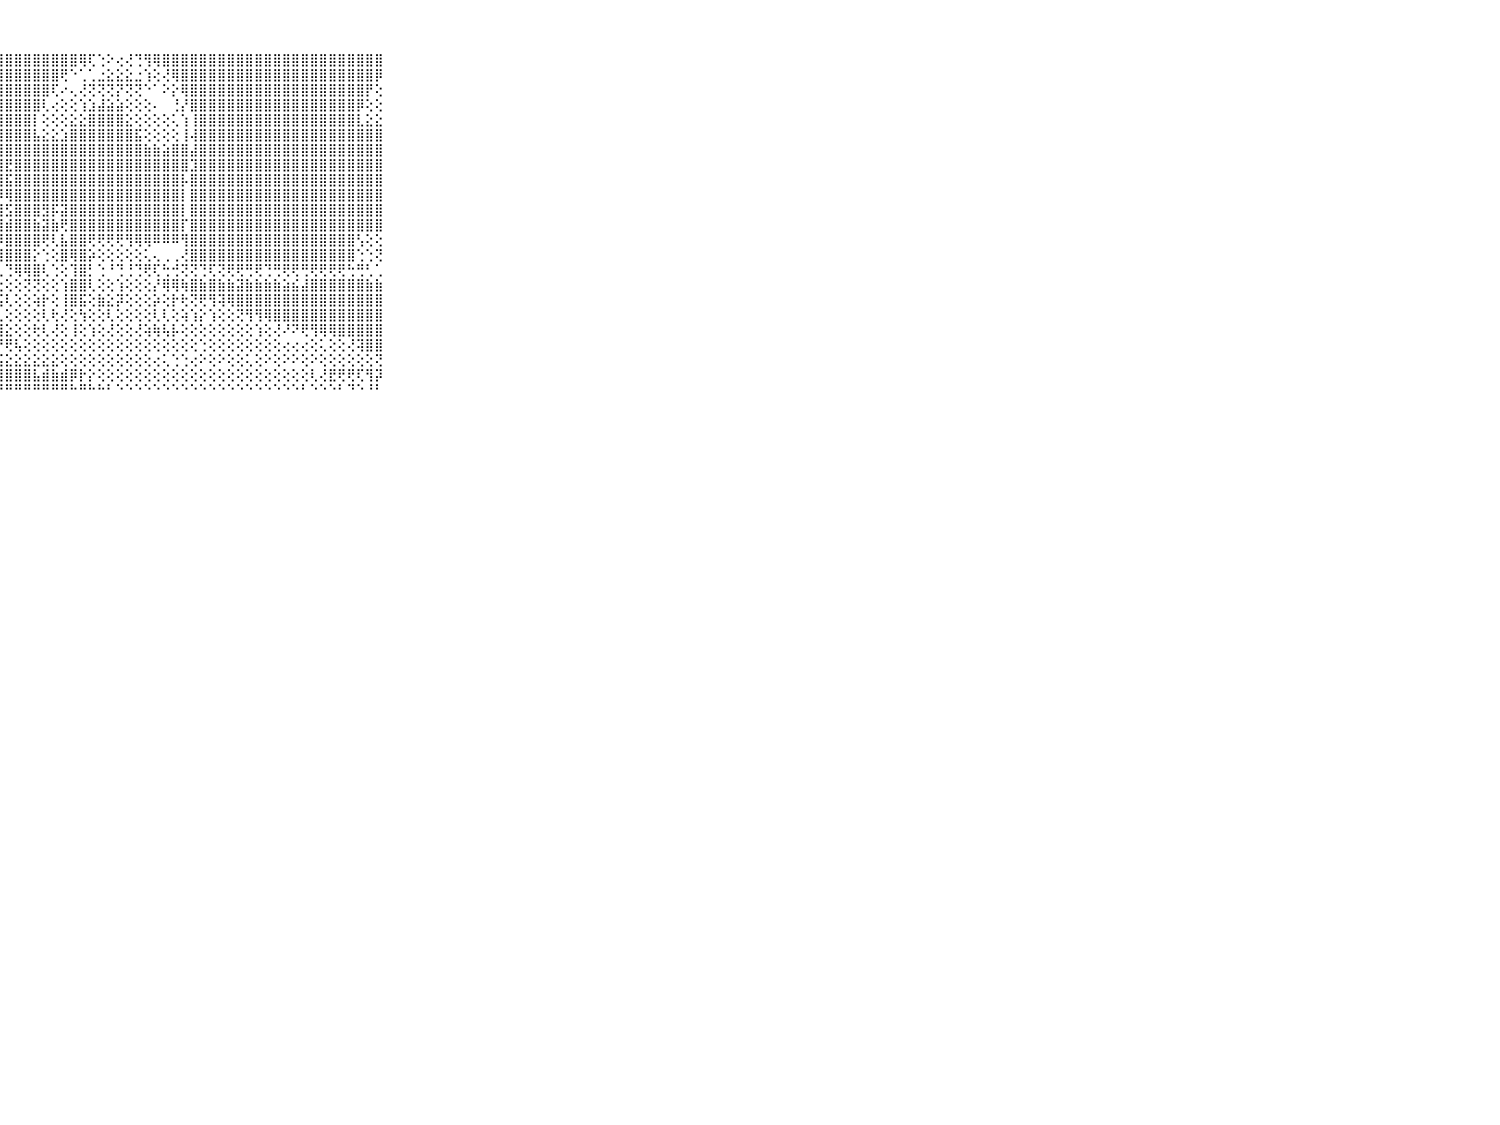

⠀⠀⠀⠀⠀⠀⠀⠀⠀⠀⠀⢸⣿⣿⣿⣿⣿⣿⣿⣿⣿⣿⣿⣿⣿⣿⣿⣿⣿⣿⣿⣿⣿⣿⣿⣿⢿⢏⢑⠕⢔⢜⢙⢻⢿⣿⣿⣿⣿⣿⣿⣿⣿⣿⣿⣿⣿⣿⣿⣿⣿⣿⣿⣿⣿⣿⣿⣿⣿⠀⠀⠀⠀⠀⠀⠀⠀⠀⠀⠀⠀
⠀⠀⠀⠀⠀⠀⠀⠀⠀⠀⠀⢸⣿⣿⣿⣿⣿⣿⣿⣿⣿⣿⣿⣿⣿⣿⣿⣿⣿⣿⣿⣿⣿⣿⢟⠑⢁⢁⣐⣕⣕⣕⣐⢱⢕⢜⢿⣿⣿⣿⣿⣿⣿⣿⣿⣿⣿⣿⣿⣿⣿⣿⣿⣿⣿⣿⣿⣿⡿⠀⠀⠀⠀⠀⠀⠀⠀⠀⠀⠀⠀
⠀⠀⠀⠀⠀⠀⠀⠀⠀⠀⠀⢸⣿⣿⣿⣿⣿⣿⣿⣿⣿⣿⣿⣿⣿⣿⣿⣿⣿⣿⣿⣿⣿⢏⠔⢄⢜⢝⢝⢝⡝⢝⢝⠑⠁⠕⡕⢿⣿⣿⣿⣿⣿⣿⣿⣿⣿⣿⣿⣿⣿⣿⣿⣿⣿⣿⣿⡟⢕⠀⠀⠀⠀⠀⠀⠀⠀⠀⠀⠀⠀
⠀⠀⠀⠀⠀⠀⠀⠀⠀⠀⠀⢸⣿⣿⣿⣿⣿⣿⣿⣿⣿⣿⣿⣿⣿⣿⣿⣿⣿⣿⣿⣿⢇⢔⢕⢕⢱⣱⣼⣵⣵⢕⢕⢕⠄⠀⢘⡜⣿⣿⣿⣿⣿⣿⣿⣿⣿⣿⣿⣿⣿⣿⣿⣿⣿⣿⡿⢕⢕⠀⠀⠀⠀⠀⠀⠀⠀⠀⠀⠀⠀
⠀⠀⠀⠀⠀⠀⠀⠀⠀⠀⠀⢸⣿⣿⣿⣿⣿⣿⣿⣿⣿⣿⣿⣿⣿⣿⣿⣿⣿⣿⣿⡇⢕⢕⢕⣕⣕⣿⣿⣿⣿⣕⢕⢕⢕⢕⢅⢱⢸⣿⣿⣿⣿⣿⣿⣿⣿⣿⣿⣿⣿⣿⣿⣿⣿⣿⣇⣕⣕⠀⠀⠀⠀⠀⠀⠀⠀⠀⠀⠀⠀
⠀⠀⠀⠀⠀⠀⠀⠀⠀⠀⠀⢸⣿⣿⣿⣿⣿⣿⣿⣿⣿⣿⣿⣿⣿⣿⣿⣿⣿⣿⣿⣧⣕⣕⣱⣿⣿⣿⣿⣿⣿⣿⣯⢕⢕⢕⢕⢸⢼⣿⣿⣿⣿⣿⣿⣿⣿⣿⣿⣿⣿⣿⣿⣿⣿⣿⣿⣿⣿⠀⠀⠀⠀⠀⠀⠀⠀⠀⠀⠀⠀
⠀⠀⠀⠀⠀⠀⠀⠀⠀⠀⠀⢸⣿⣿⣿⣿⣿⣿⣿⣿⣿⣿⣿⣿⣿⣿⣿⣿⣿⣿⣿⣿⣿⣿⣿⣿⣿⣿⣿⣿⣿⣿⣿⣷⣷⣵⣿⣿⣼⣿⣿⣿⣿⣿⣿⣿⣿⣿⣿⣿⣿⣿⣿⣿⣿⣿⣿⣿⣿⠀⠀⠀⠀⠀⠀⠀⠀⠀⠀⠀⠀
⠀⠀⠀⠀⠀⠀⠀⠀⠀⠀⠀⢸⣿⣿⣿⣿⣿⣿⣿⣿⣟⣿⣿⣿⣿⣿⣿⣿⣟⣿⣿⣿⣿⣿⣿⣿⣿⣿⣿⣿⣿⣿⣿⣿⣿⣿⣿⣿⣹⣿⣿⣿⣿⣿⣿⣿⣿⣿⣿⣿⣿⣿⣿⣿⣿⣿⣿⣿⣿⠀⠀⠀⠀⠀⠀⠀⠀⠀⠀⠀⠀
⠀⠀⠀⠀⠀⠀⠀⠀⠀⠀⠀⢸⣿⢯⢿⣿⣿⣿⣿⣿⣯⣿⣿⢿⣽⣿⡿⣿⣯⣿⣿⣿⣿⣿⣿⣿⣿⣿⣿⣿⣿⣿⣿⣿⣿⣿⣿⡧⣿⣿⣿⣿⣿⣿⣿⣿⣿⣿⣿⣿⣿⣿⣿⣿⣿⣿⣿⣿⣿⠀⠀⠀⠀⠀⠀⠀⠀⠀⠀⠀⠀
⠀⠀⠀⠀⠀⠀⠀⠀⠀⠀⠀⢸⣿⣟⡿⣿⣿⣿⣿⣿⢿⣿⣿⣿⣿⡻⢻⡿⢿⣿⣿⣿⣿⣿⣿⣿⣿⣿⣿⣿⣿⣿⣿⣿⣿⣿⣿⡇⣿⣿⣿⣿⣿⣿⣿⣿⣿⣿⣿⣿⣿⣿⣿⣿⣿⣿⣿⣿⣿⠀⠀⠀⠀⠀⠀⠀⠀⠀⠀⠀⠀
⠀⠀⠀⠀⠀⠀⠀⠀⠀⠀⠀⢸⣿⣽⣟⣿⣿⣿⣿⣿⣿⣿⣿⣿⣽⣿⣿⣿⣫⣿⣿⣿⣻⡯⣽⣿⣿⣿⣿⣿⣿⣿⣿⣿⣿⣿⣿⡇⣿⣿⣿⣿⣿⣿⣿⣿⣿⣿⣿⣿⣿⣿⣿⣿⣿⣿⣿⣿⣿⠀⠀⠀⠀⠀⠀⠀⠀⠀⠀⠀⠀
⠀⠀⠀⠀⠀⠀⠀⠀⠀⠀⠀⢸⣿⣿⣇⣿⣿⣿⣿⡿⣿⣿⣿⢿⢝⢿⢽⢾⣾⣿⣿⣷⣽⣷⢟⣿⣿⣿⣿⣿⣿⣿⣿⣿⣿⣿⣿⡏⣿⣿⣿⣿⣿⣿⣿⣿⣿⣿⣿⣿⣿⣿⣿⣿⣿⣿⣿⣿⣿⠀⠀⠀⠀⠀⠀⠀⠀⠀⠀⠀⠀
⠀⠀⠀⠀⠀⠀⠀⠀⠀⠀⠀⠘⢻⢿⢾⣿⢷⣿⢿⢟⡏⢟⢿⢻⢿⢹⢽⡿⣿⣿⣿⣿⢟⢇⣧⣿⣿⢟⢟⢟⢟⢻⢿⢿⠿⠿⠿⢻⣿⣿⣿⣿⣿⣿⣿⣿⣿⣿⣿⣿⣿⣿⣿⣿⣿⣿⢣⢕⢕⠀⠀⠀⠀⠀⠀⠀⠀⠀⠀⠀⠀
⠀⠀⠀⠀⠀⠀⠀⠀⠀⠀⠀⠀⢁⣁⢱⣧⣽⢽⢿⣯⢿⢝⢹⢝⣫⣏⣏⣽⣿⣿⣿⡕⢑⢕⣿⢿⣿⡵⢕⢕⢕⢕⢕⢅⢄⢀⢀⢜⣿⣿⣿⣿⣿⣿⣿⣿⣿⣿⣿⣿⣿⣿⣿⣿⣿⣿⢑⢑⢝⠀⠀⠀⠀⠀⠀⠀⠀⠀⠀⠀⠀
⠀⠀⠀⠀⠀⠀⠀⠀⠀⠀⠀⠀⢅⢅⢁⢁⢄⢅⢀⢁⢁⢑⢁⢁⢁⢁⢁⢁⢙⢿⢿⣿⢇⢑⢕⢹⣿⡃⢑⠘⢙⢘⢙⢟⢏⢓⢚⢝⢝⢙⢏⢝⢟⢟⢛⢟⢙⢛⢟⢟⢛⢟⢟⢟⢟⢓⢛⢃⢁⠀⠀⠀⠀⠀⠀⠀⠀⠀⠀⠀⠀
⠀⠀⠀⠀⠀⠀⠀⠀⠀⠀⠀⢑⢕⢕⢕⡕⢕⢕⢕⢕⢕⢕⢕⢕⢕⢕⢕⢕⢕⢕⢝⢝⢕⢕⢱⣿⣿⢇⢕⢕⢱⢕⢕⢕⡜⢿⢿⢷⣿⣷⣿⣷⣷⣽⣷⣷⣷⣷⣵⣮⣼⣿⣿⣿⣿⣿⣿⣷⣷⠀⠀⠀⠀⠀⠀⠀⠀⠀⠀⠀⠀
⠀⠀⠀⠀⠀⠀⠀⠀⠀⠀⠀⢕⣸⣇⣹⣿⣿⣕⣵⡵⢕⡵⢕⢕⣵⢕⢕⢯⢇⢕⢕⢵⡗⢕⢸⣿⣯⢕⣷⣕⡽⢕⢕⢕⡵⢕⡗⢗⢝⢟⢻⢽⢿⣿⣿⣿⣿⣿⣿⣿⣿⣿⣿⣿⣿⣿⣿⣿⣿⠀⠀⠀⠀⠀⠀⠀⠀⠀⠀⠀⠀
⠀⠀⠀⠀⠀⠀⠀⠀⠀⠀⠀⢕⢝⢝⢿⣿⣿⣿⣿⣿⣷⣿⣵⣾⣗⢗⢟⢇⢕⢕⢕⢕⢇⢗⢜⢕⢳⢕⢕⢇⢕⢕⢕⢕⢇⢇⢕⢵⢱⡕⢱⢕⢕⢝⢻⢻⢿⣿⣿⣿⣿⣿⣿⣿⣿⣿⣿⣿⣿⠀⠀⠀⠀⠀⠀⠀⠀⠀⠀⠀⠀
⠀⠀⠀⠀⠀⠀⠀⠀⠀⠀⠀⢕⢕⢕⢕⢟⣻⣿⢿⣿⣿⣿⣿⣿⣿⢿⢿⢾⣕⢕⢕⢗⢇⢜⢕⢸⢕⢱⢕⢜⢕⢕⢜⢵⢷⢧⡧⢕⢕⢕⢕⢕⢕⢕⢕⢱⢕⢜⠜⠝⢟⢻⢿⢿⣿⣿⣿⣿⣿⠀⠀⠀⠀⠀⠀⠀⠀⠀⠀⠀⠀
⠀⠀⠀⠀⠀⠀⠀⠀⠀⠀⠀⢑⢕⢕⢱⢯⡕⣣⢜⢕⢝⢹⢿⣿⣿⣿⣿⡟⢟⢧⢕⢕⢕⢕⢕⢕⢕⢕⢕⢕⢕⢕⢕⢕⢕⢕⢕⢕⢕⢑⢕⢕⢕⢕⢕⢕⢕⢕⢔⢔⢔⢕⢅⢕⢕⢜⢽⣿⣿⠀⠀⠀⠀⠀⠀⠀⠀⠀⠀⠀⠀
⠀⠀⠀⠀⠀⠀⠀⠀⠀⠀⠀⠀⢕⢕⢅⢕⢕⢕⢕⢕⢕⢕⢕⢝⢟⣟⣟⣮⣕⣕⣕⣕⣕⣕⢕⢕⢕⢕⢕⢕⢕⢕⢕⢕⢔⢅⢑⢑⢔⠕⢕⠕⢕⢕⢅⢕⠕⢕⠕⠕⢕⠕⢕⢕⢕⢕⢕⢕⢝⠀⠀⠀⠀⠀⠀⠀⠀⠀⠀⠀⠀
⠀⠀⠀⠀⠀⠀⠀⠀⠀⠀⠀⠀⢕⢕⢕⢕⢕⢕⢕⢕⢕⢕⢕⢕⢕⢝⢿⣿⣿⣿⣿⣧⣾⣷⣾⡿⡗⡕⢕⢕⢕⢕⢕⢕⢕⢕⢕⢕⢕⢕⢕⢕⢕⢕⢕⢕⢕⢕⢕⢕⢕⢇⢜⣟⢟⢟⢏⢻⡽⠀⠀⠀⠀⠀⠀⠀⠀⠀⠀⠀⠀
⠀⠀⠀⠀⠀⠀⠀⠀⠀⠀⠀⠀⠑⠑⠑⠑⠑⠑⠑⠑⠑⠑⠑⠑⠑⠑⠑⠙⠛⠛⠛⠛⠛⠛⠛⠓⠛⠓⠓⠃⠑⠑⠑⠑⠑⠑⠑⠑⠑⠑⠑⠑⠑⠑⠑⠑⠑⠑⠑⠑⠃⠑⠑⠑⠃⠙⠑⠘⠃⠀⠀⠀⠀⠀⠀⠀⠀⠀⠀⠀⠀